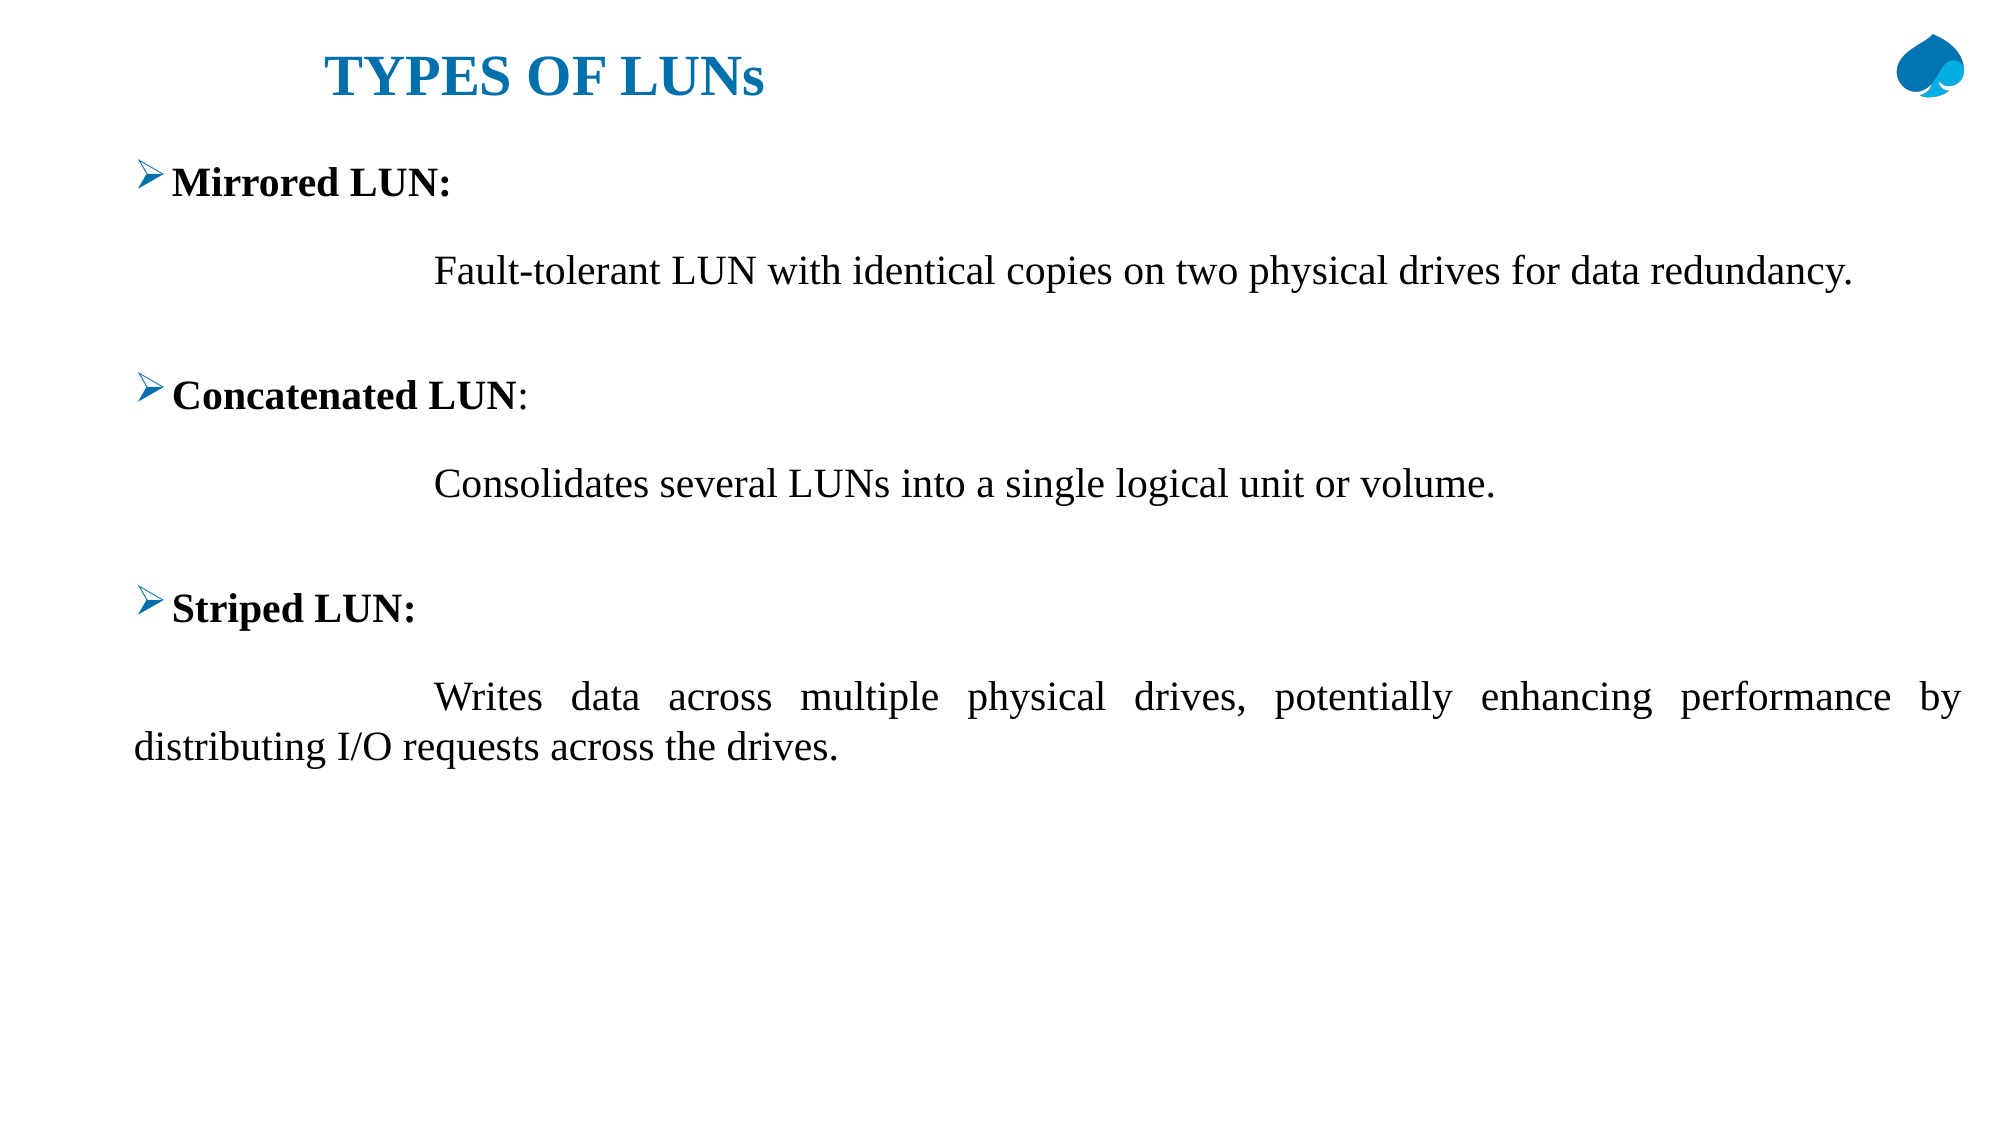

# TYPES OF LUNs
Mirrored LUN:

		Fault-tolerant LUN with identical copies on two physical drives for data redundancy.

Concatenated LUN:

		Consolidates several LUNs into a single logical unit or volume.

Striped LUN:

		Writes data across multiple physical drives, potentially enhancing performance by distributing I/O requests across the drives.